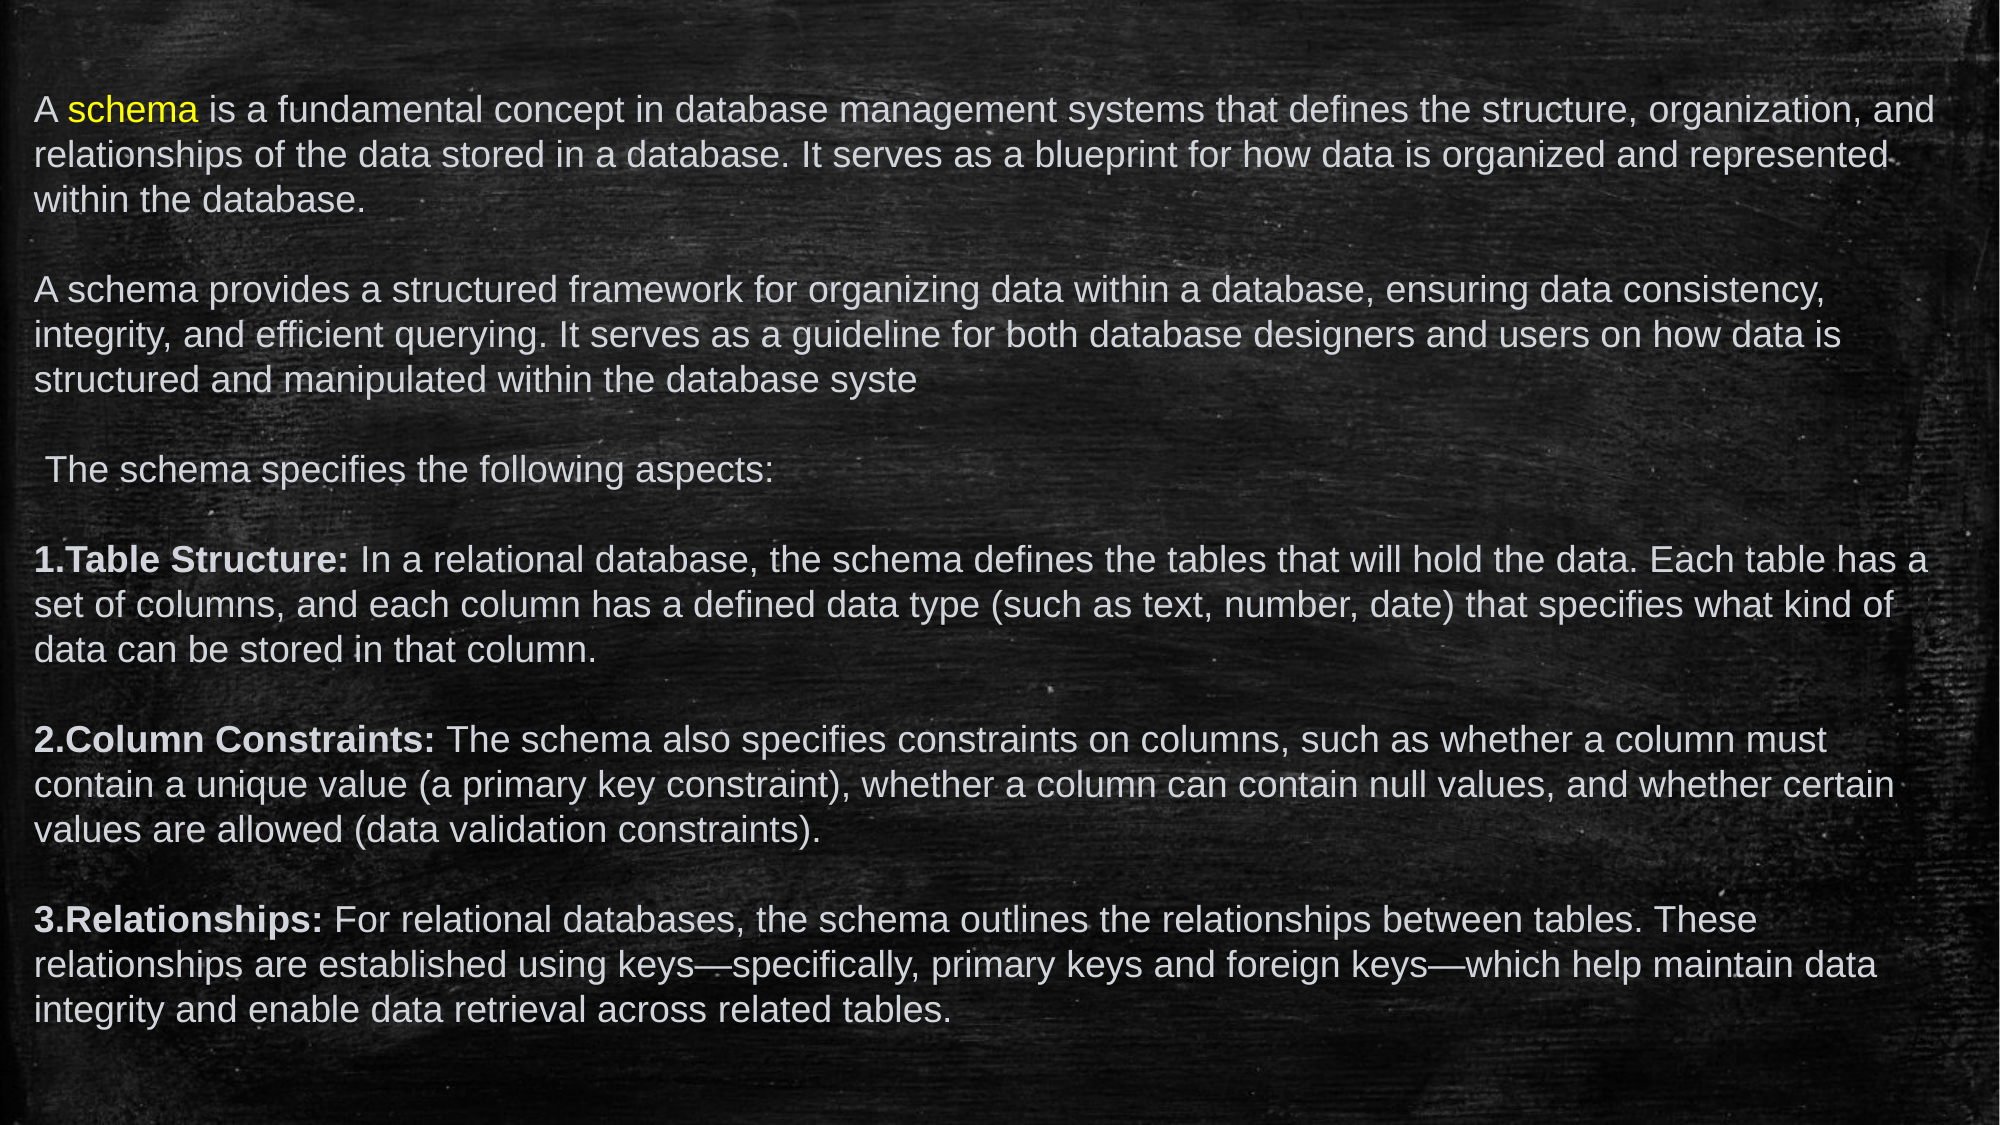

A schema is a fundamental concept in database management systems that defines the structure, organization, and relationships of the data stored in a database. It serves as a blueprint for how data is organized and represented within the database.

A schema provides a structured framework for organizing data within a database, ensuring data consistency, integrity, and efficient querying. It serves as a guideline for both database designers and users on how data is structured and manipulated within the database syste

 The schema specifies the following aspects:

Table Structure: In a relational database, the schema defines the tables that will hold the data. Each table has a set of columns, and each column has a defined data type (such as text, number, date) that specifies what kind of data can be stored in that column.

Column Constraints: The schema also specifies constraints on columns, such as whether a column must contain a unique value (a primary key constraint), whether a column can contain null values, and whether certain values are allowed (data validation constraints).

Relationships: For relational databases, the schema outlines the relationships between tables. These relationships are established using keys—specifically, primary keys and foreign keys—which help maintain data integrity and enable data retrieval across related tables.